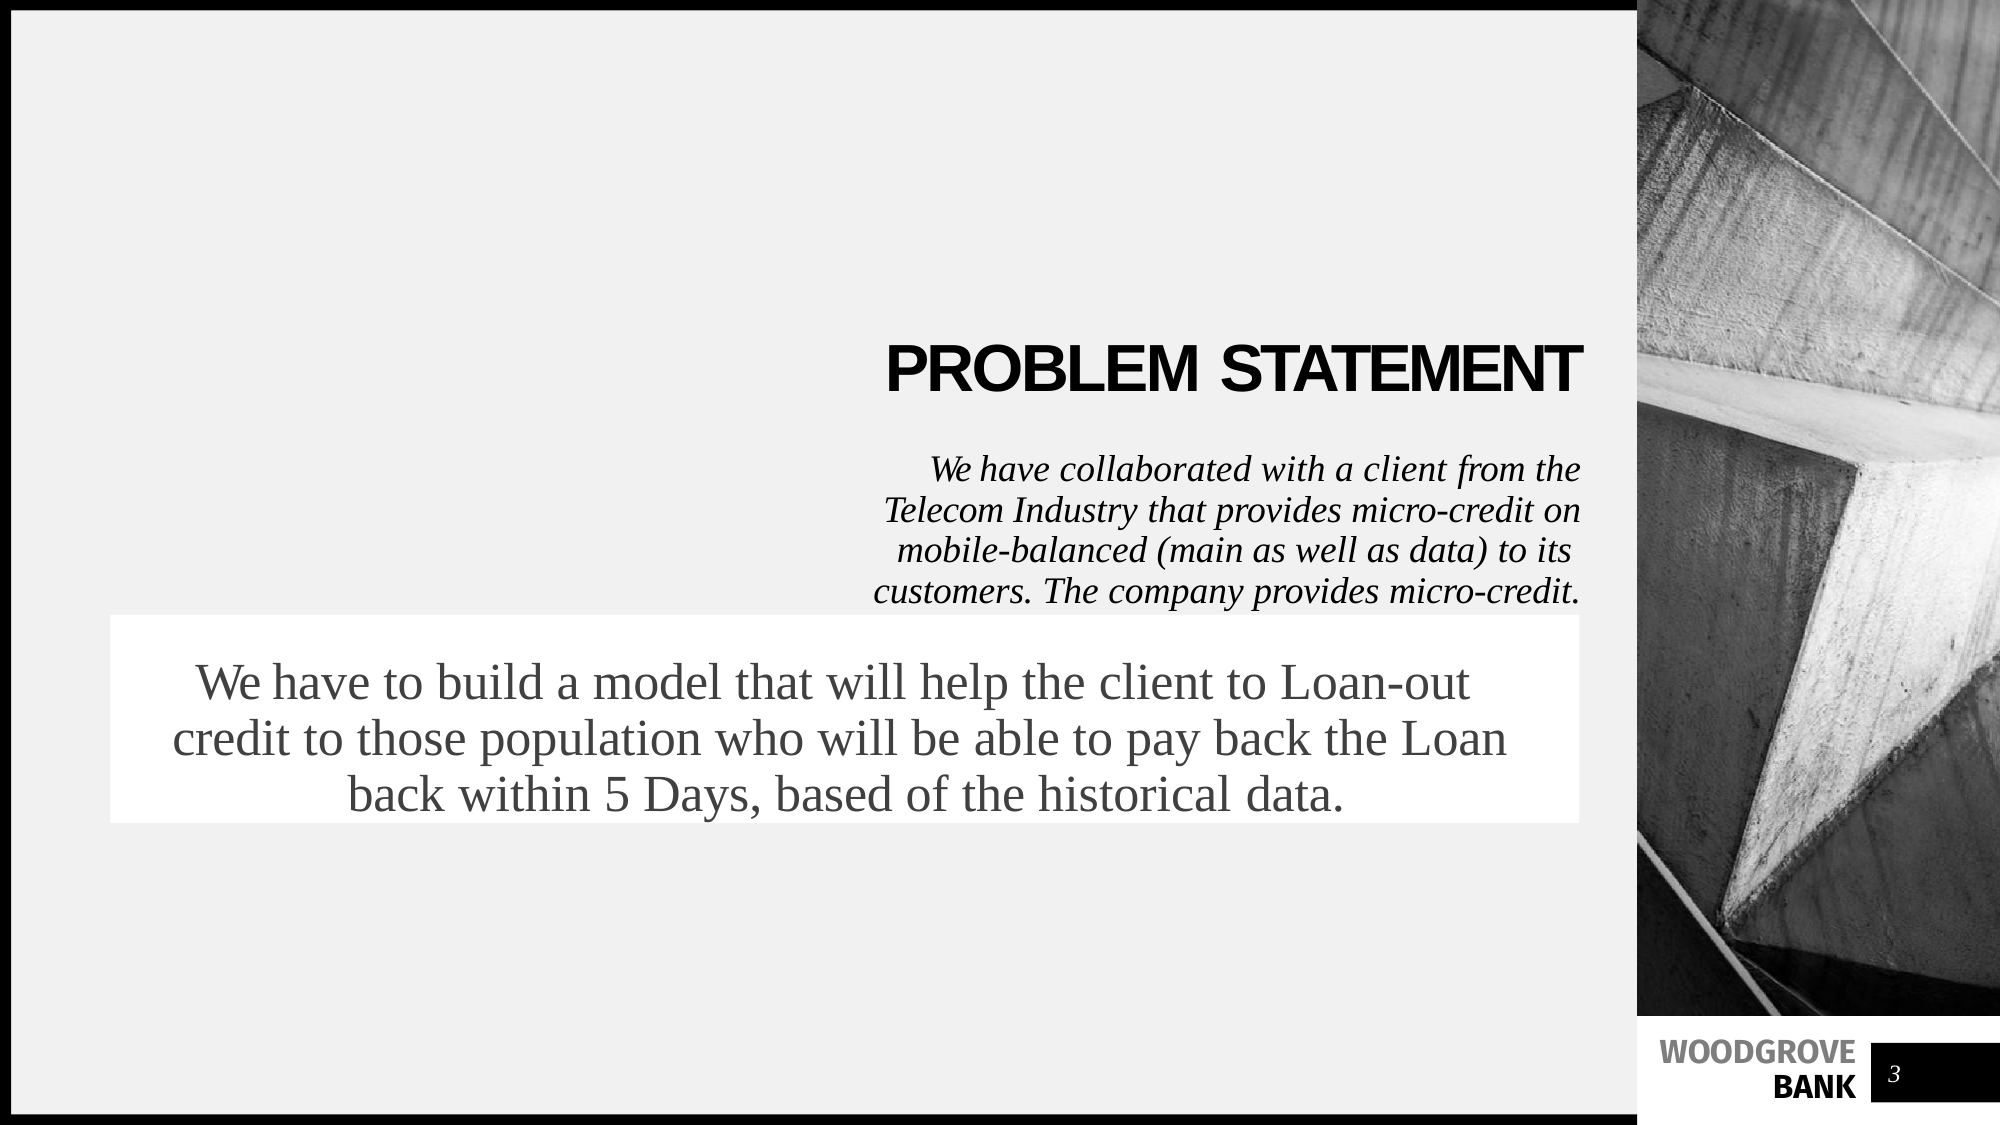

# PROBLEM STATEMENT
We have collaborated with a client from the  Telecom Industry that provides micro-credit on  mobile-balanced (main as well as data) to its  customers. The company provides micro-credit.
to the customers which is to be paid within a
period of 5 Days.
We have to build a model that will help the client to Loan-out  credit to those population who will be able to pay back the Loan  back within 5 Days, based of the historical data.
WOODGROVE
BANK
3